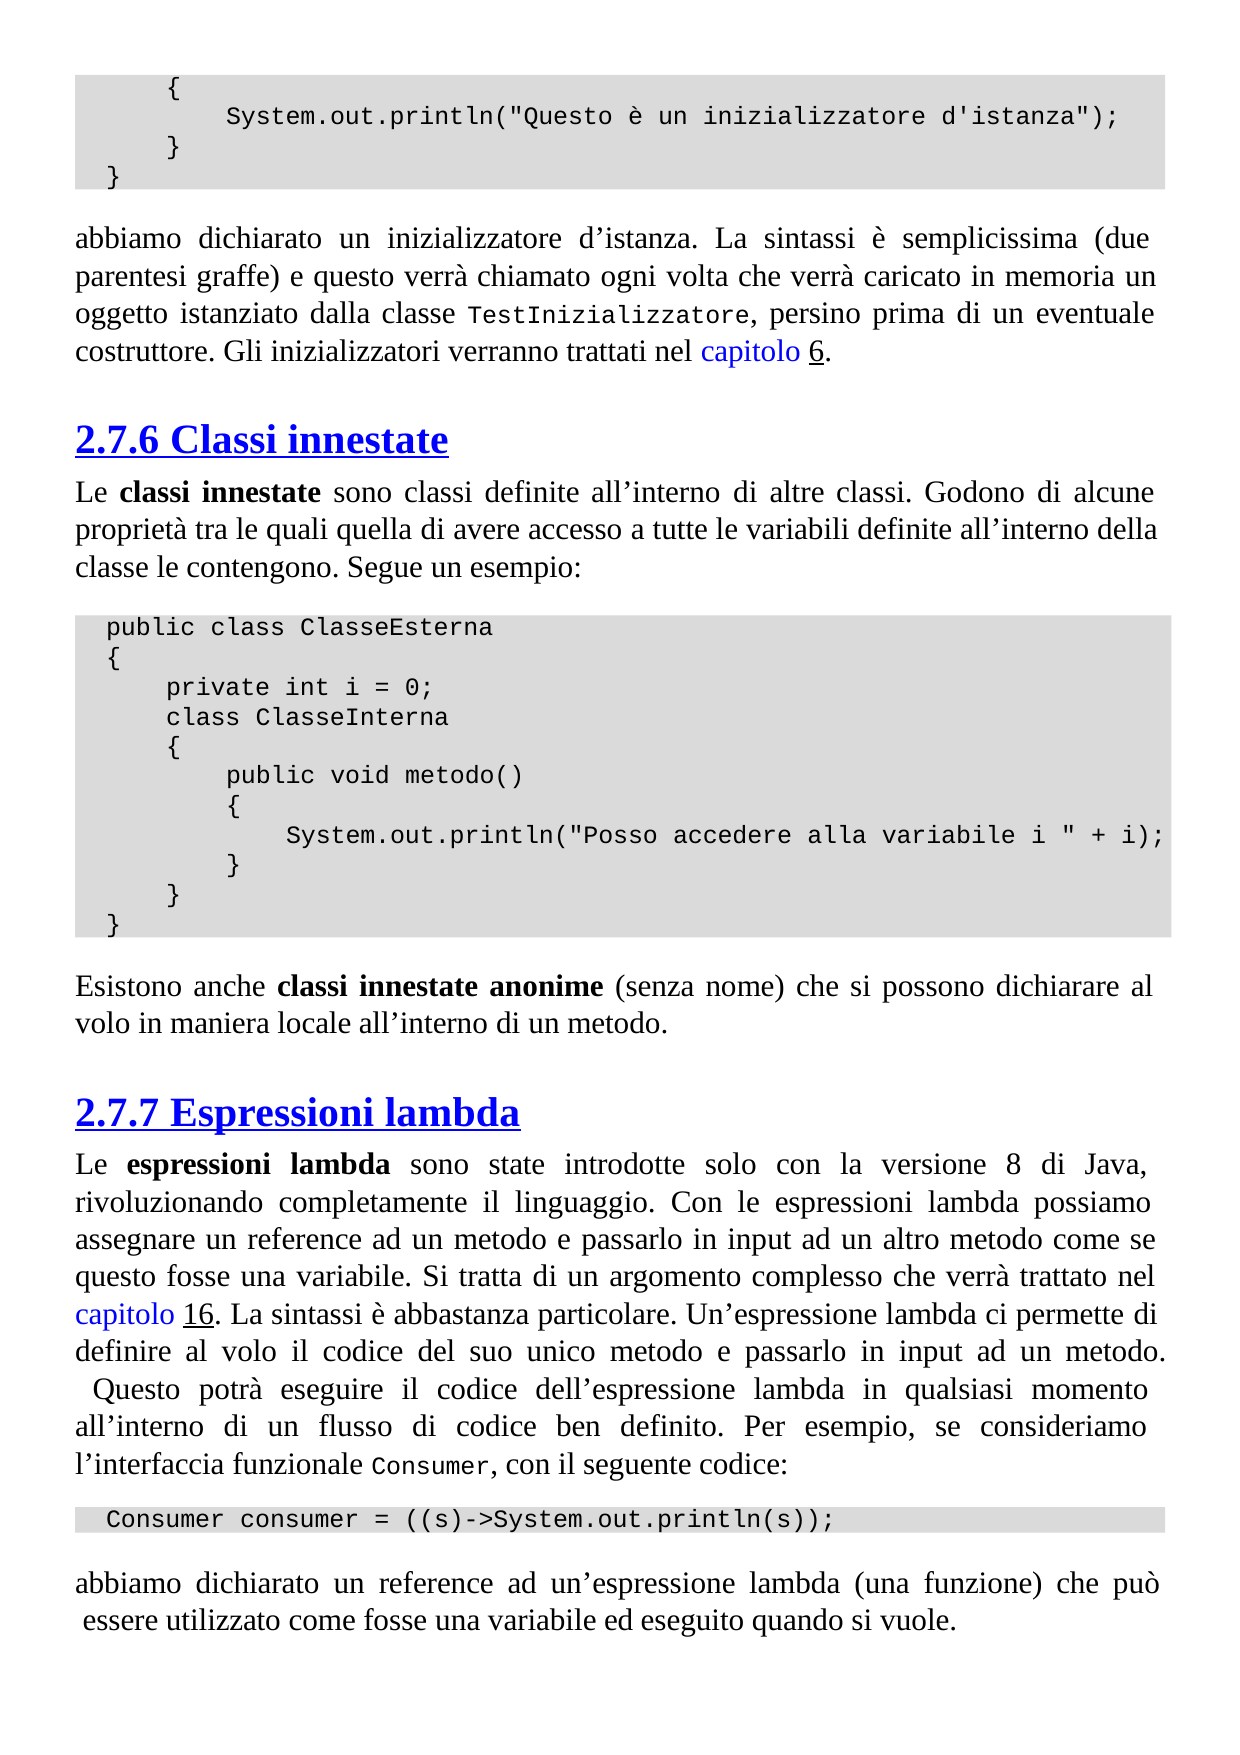

{
System.out.println("Questo è un inizializzatore d'istanza");
}
}
abbiamo dichiarato un inizializzatore d’istanza. La sintassi è semplicissima (due  parentesi graffe) e questo verrà chiamato ogni volta che verrà caricato in memoria un  oggetto istanziato dalla classe TestInizializzatore, persino prima di un eventuale  costruttore. Gli inizializzatori verranno trattati nel capitolo 6.

2.7.6 Classi innestate
Le classi innestate sono classi definite all’interno di altre classi. Godono di alcune  proprietà tra le quali quella di avere accesso a tutte le variabili definite all’interno della  classe le contengono. Segue un esempio:
public class ClasseEsterna
{
private int i = 0;  class ClasseInterna
{
public void metodo()
{
System.out.println("Posso accedere alla variabile i " + i);
}
}
}
Esistono anche classi innestate anonime (senza nome) che si possono dichiarare al  volo in maniera locale all’interno di un metodo.

2.7.7 Espressioni lambda
Le espressioni lambda sono state introdotte solo con la versione 8 di Java,  rivoluzionando completamente il linguaggio. Con le espressioni lambda possiamo  assegnare un reference ad un metodo e passarlo in input ad un altro metodo come se  questo fosse una variabile. Si tratta di un argomento complesso che verrà trattato nel  capitolo 16. La sintassi è abbastanza particolare. Un’espressione lambda ci permette di  definire al volo il codice del suo unico metodo e passarlo in input ad un metodo.  Questo potrà eseguire il codice dell’espressione lambda in qualsiasi momento  all’interno di un flusso di codice ben definito. Per esempio, se consideriamo  l’interfaccia funzionale Consumer, con il seguente codice:
Consumer consumer = ((s)->System.out.println(s));
abbiamo dichiarato un reference ad un’espressione lambda (una funzione) che può  essere utilizzato come fosse una variabile ed eseguito quando si vuole.